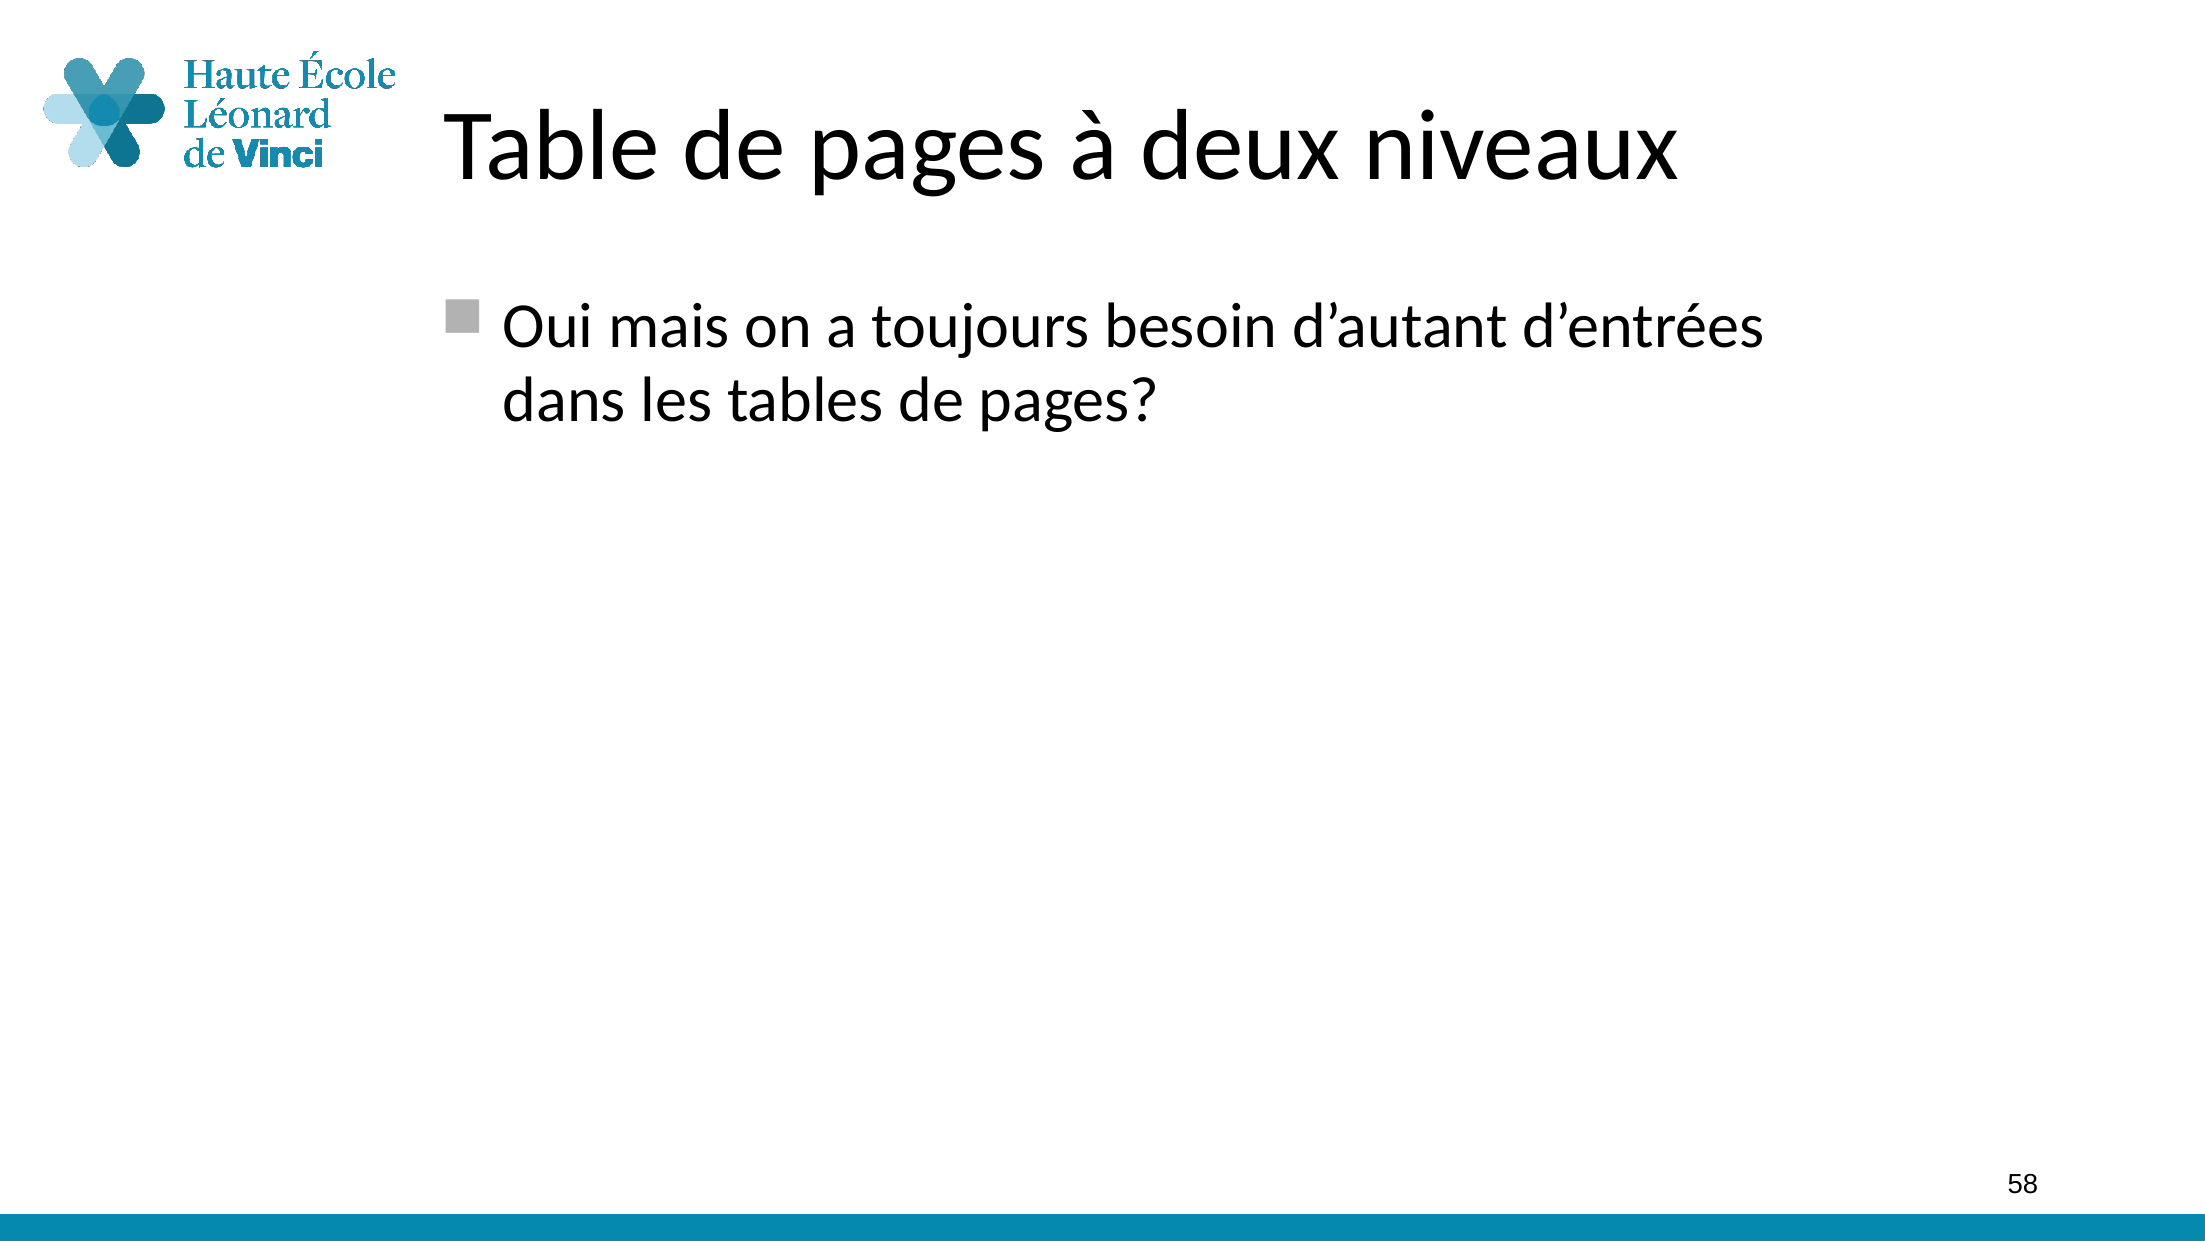

# Table de pages à deux niveaux
Oui mais on a toujours besoin d’autant d’entrées dans les tables de pages?

58